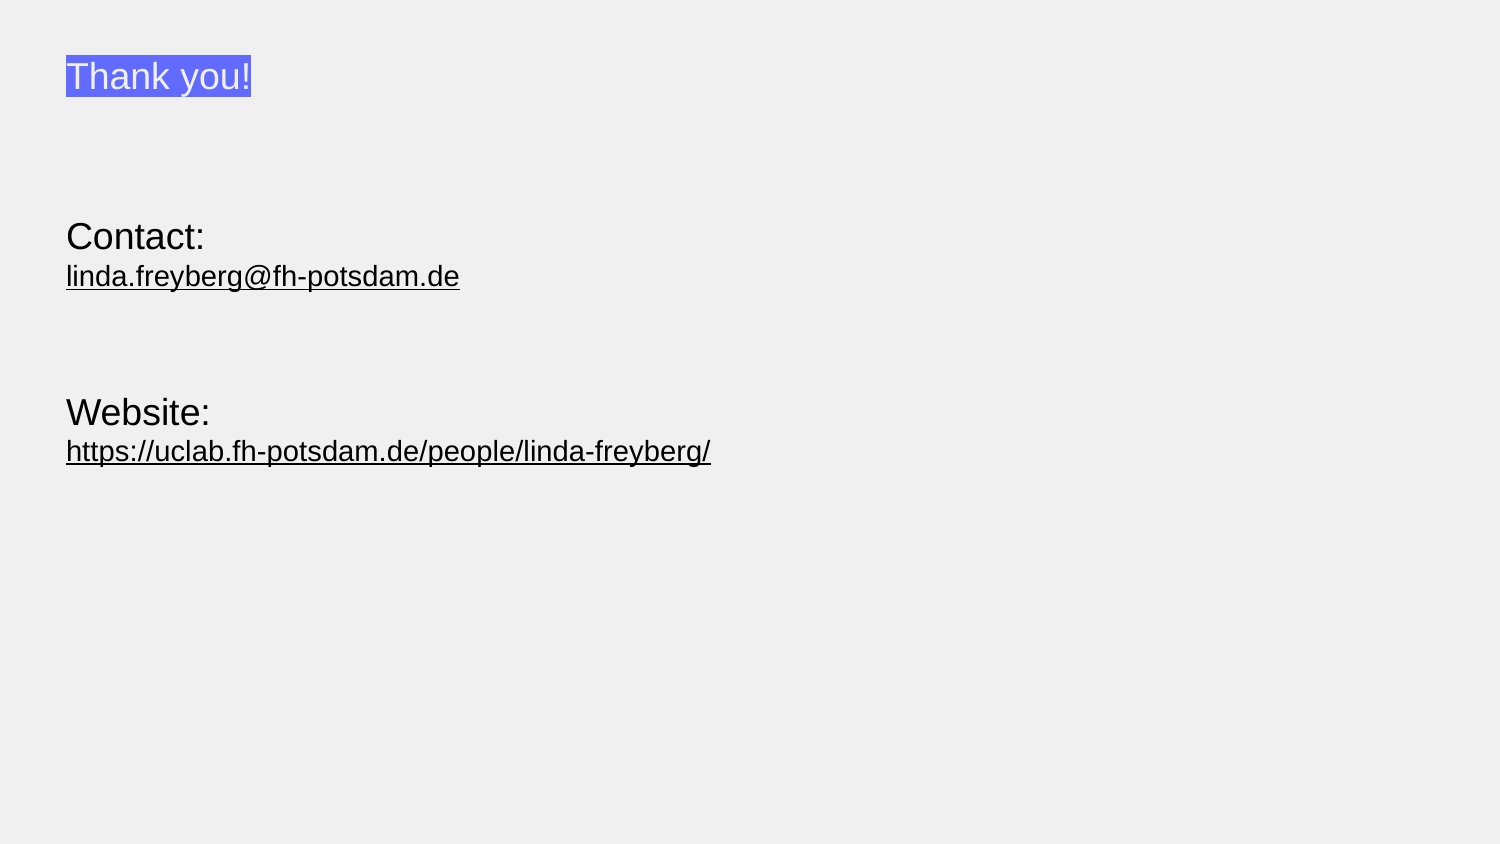

# Thank you!
Contact:
linda.freyberg@fh-potsdam.de

Website:
https://uclab.fh-potsdam.de/people/linda-freyberg/